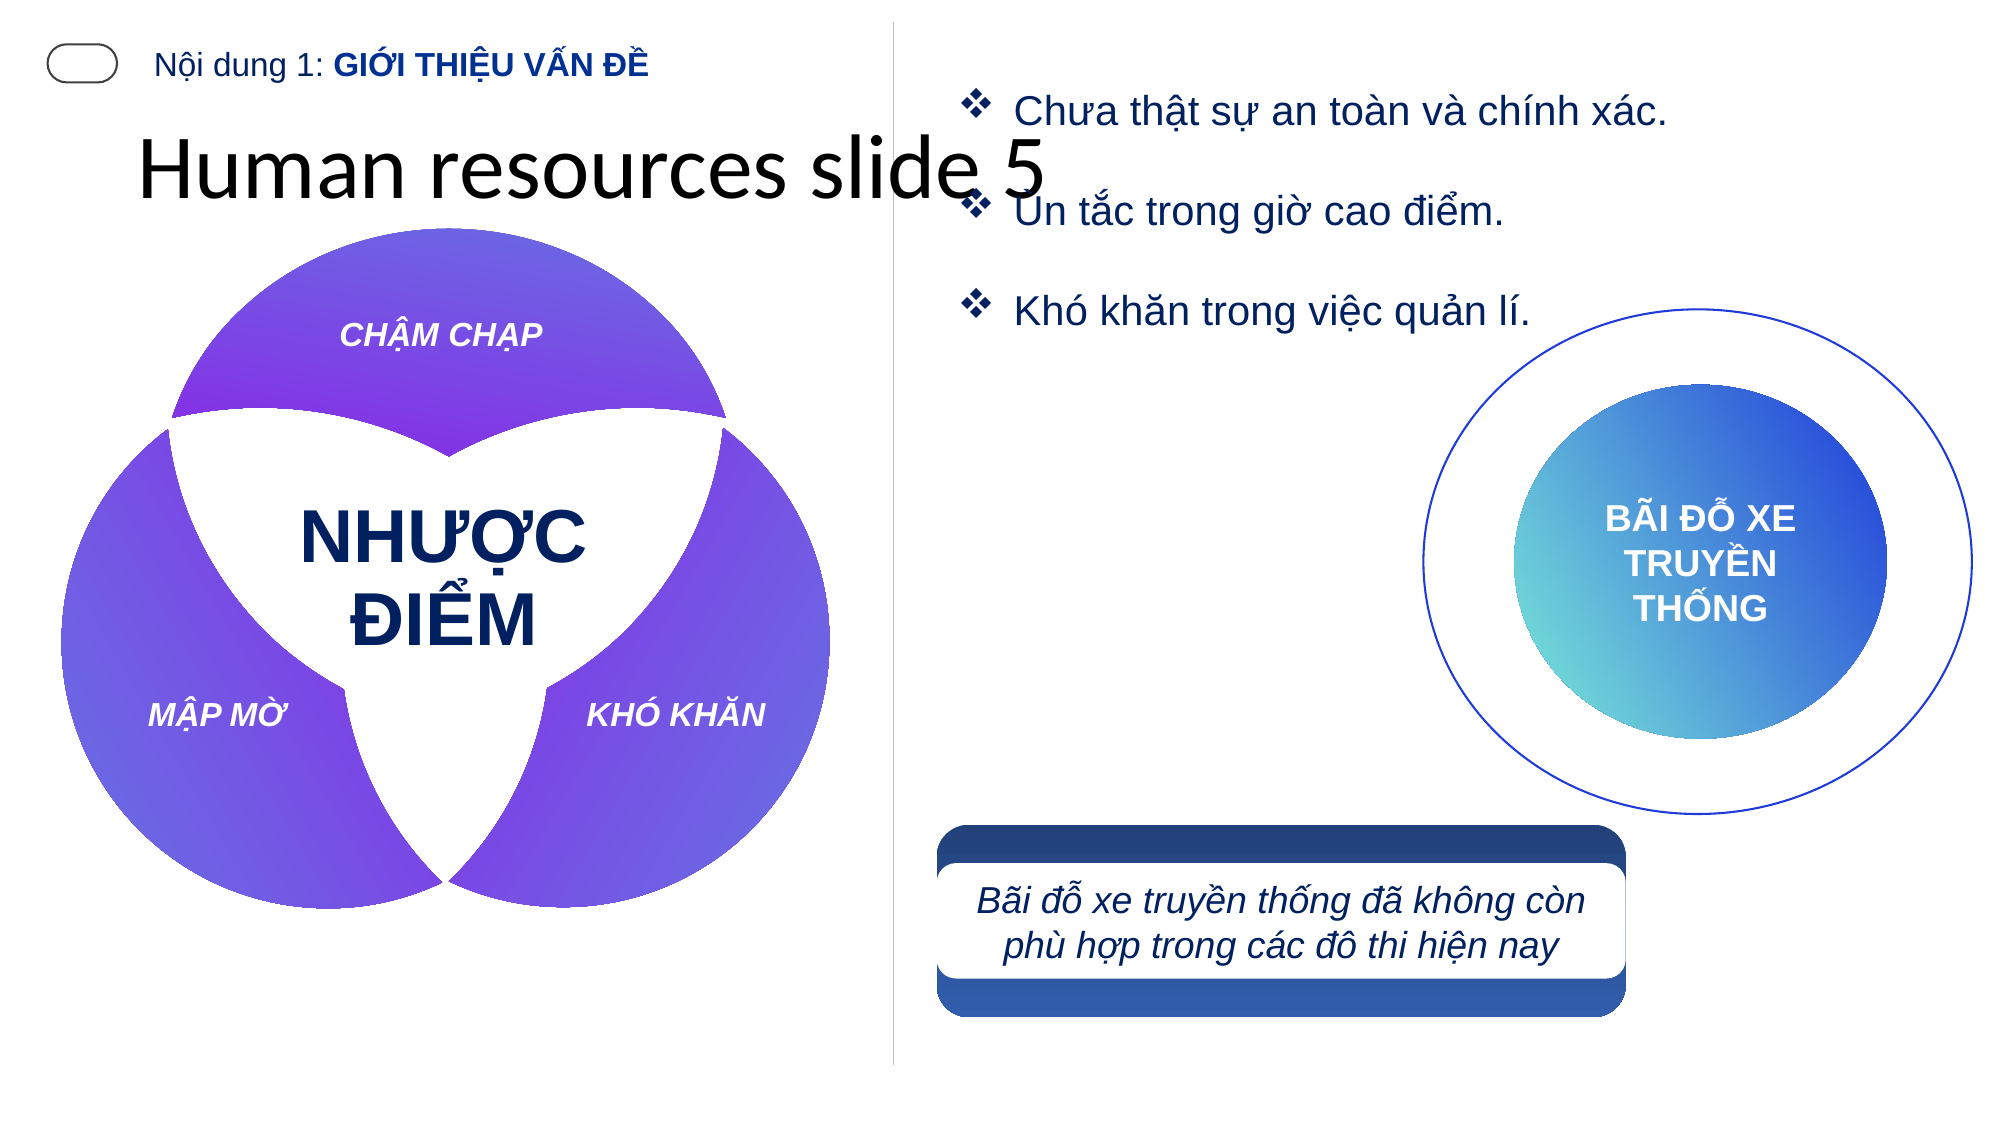

Nội dung 1: GIỚI THIỆU VẤN ĐỀ

# Human resources slide 5
Chưa thật sự an toàn và chính xác.
Ùn tắc trong giờ cao điểm.
Khó khăn trong việc quản lí.

CHẬM CHẠP

MẬP MỜ
KHÓ KHĂN

BÃI ĐỖ XE TRUYỀN THỐNG
NHƯỢC ĐIỂM

Bãi đỗ xe truyền thống đã không còn phù hợp trong các đô thi hiện nay